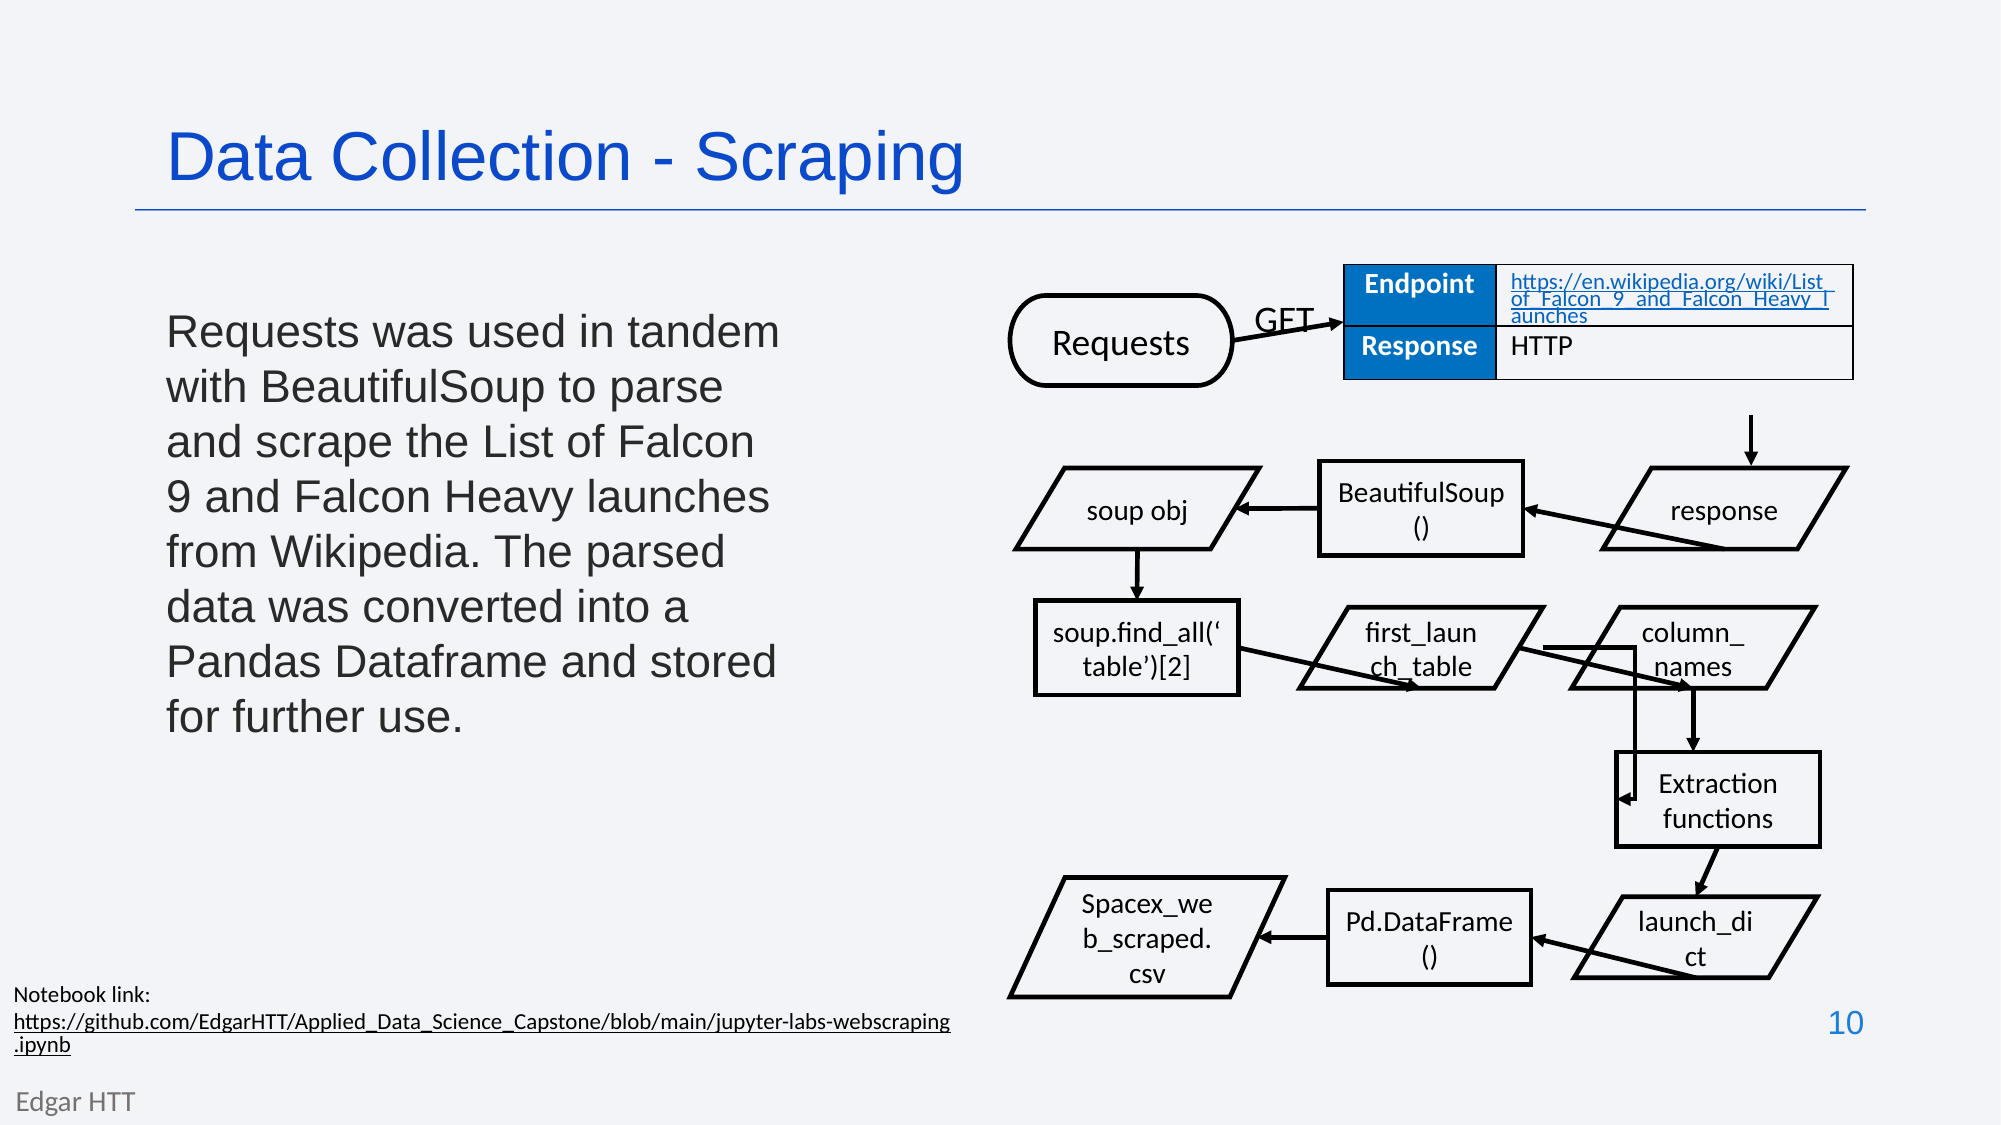

Data Collection - Scraping
| Endpoint | https://en.wikipedia.org/wiki/List\_of\_Falcon\_9\_and\_Falcon\_Heavy\_launches |
| --- | --- |
| Response | HTTP |
GET
Requests was used in tandem with BeautifulSoup to parse and scrape the List of Falcon 9 and Falcon Heavy launches from Wikipedia. The parsed data was converted into a Pandas Dataframe and stored for further use.
Requests
BeautifulSoup()
soup obj
response
soup.find_all(‘table’)[2]
first_launch_table
column_names
Extraction functions
Spacex_web_scraped.csv
Pd.DataFrame()
launch_dict
Notebook link:
https://github.com/EdgarHTT/Applied_Data_Science_Capstone/blob/main/jupyter-labs-webscraping.ipynb
10